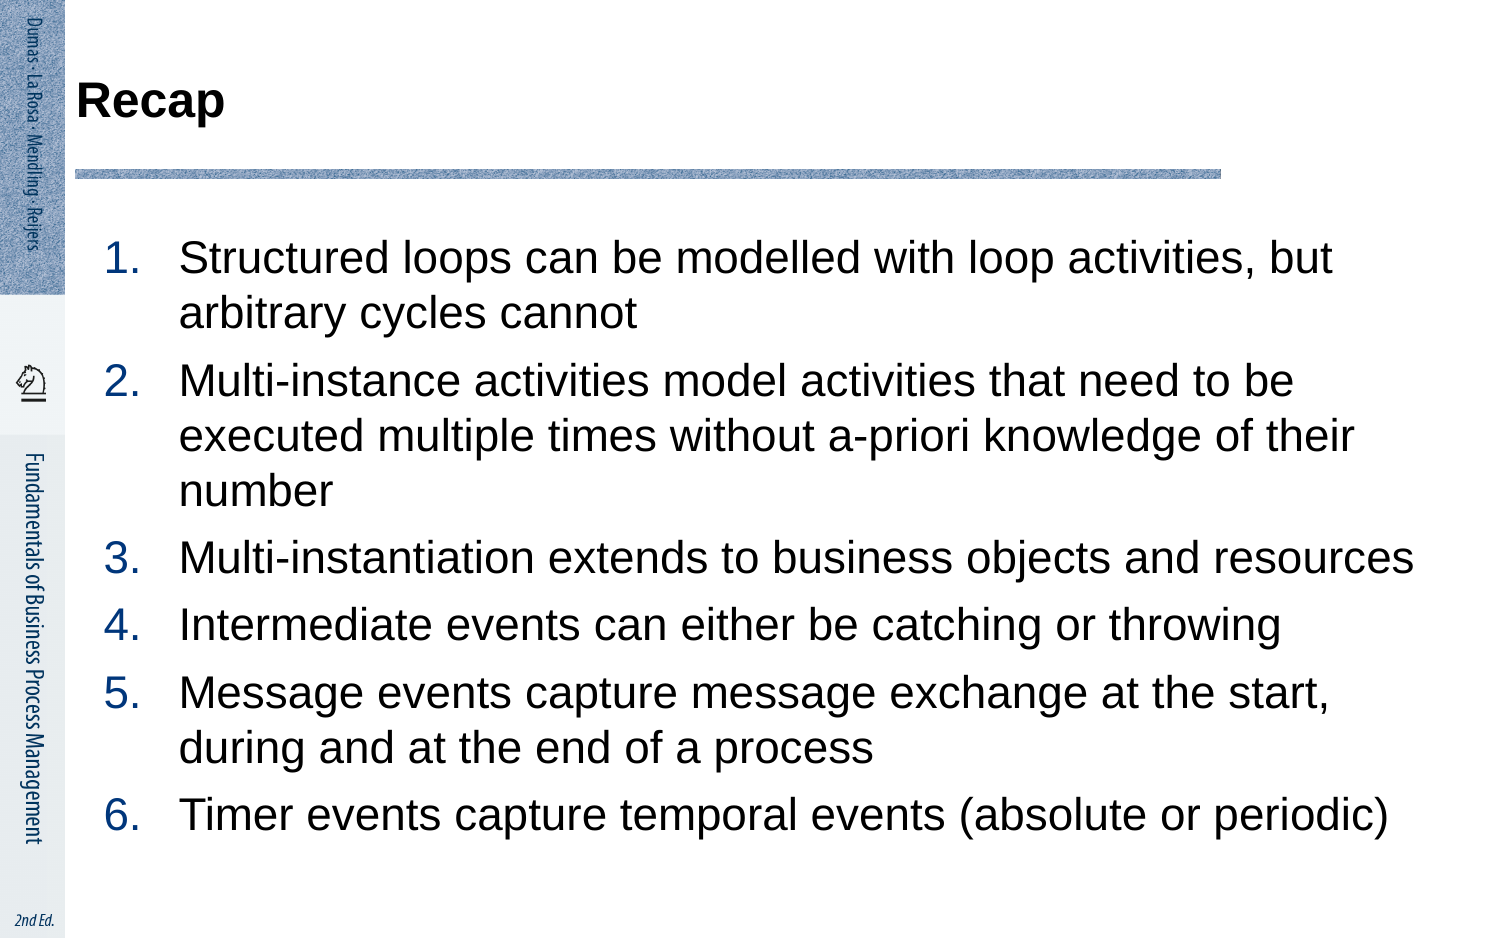

# Recap
Structured loops can be modelled with loop activities, but arbitrary cycles cannot
Multi-instance activities model activities that need to be executed multiple times without a-priori knowledge of their number
Multi-instantiation extends to business objects and resources
Intermediate events can either be catching or throwing
Message events capture message exchange at the start, during and at the end of a process
Timer events capture temporal events (absolute or periodic)